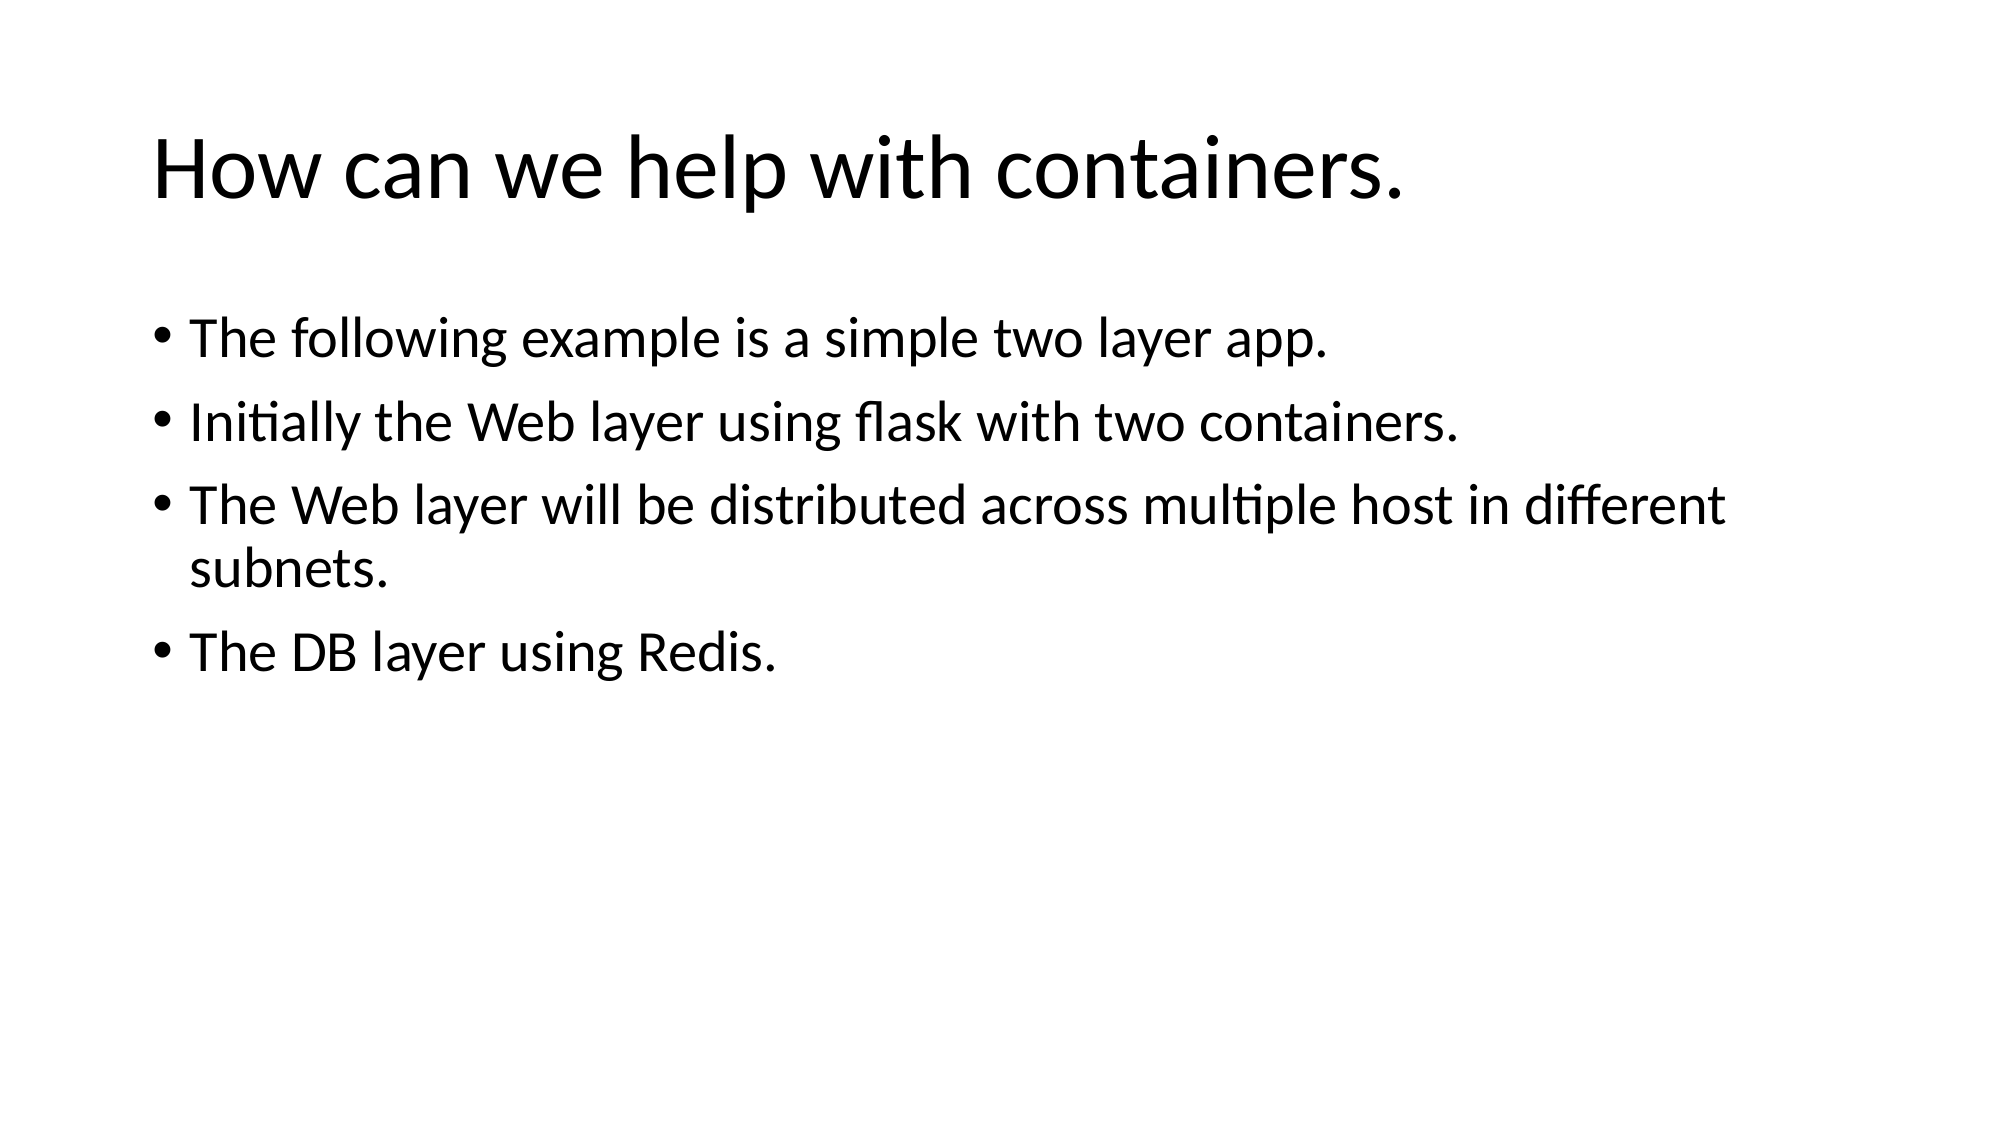

# How can we help with containers.
The following example is a simple two layer app.
Initially the Web layer using flask with two containers.
The Web layer will be distributed across multiple host in different subnets.
The DB layer using Redis.